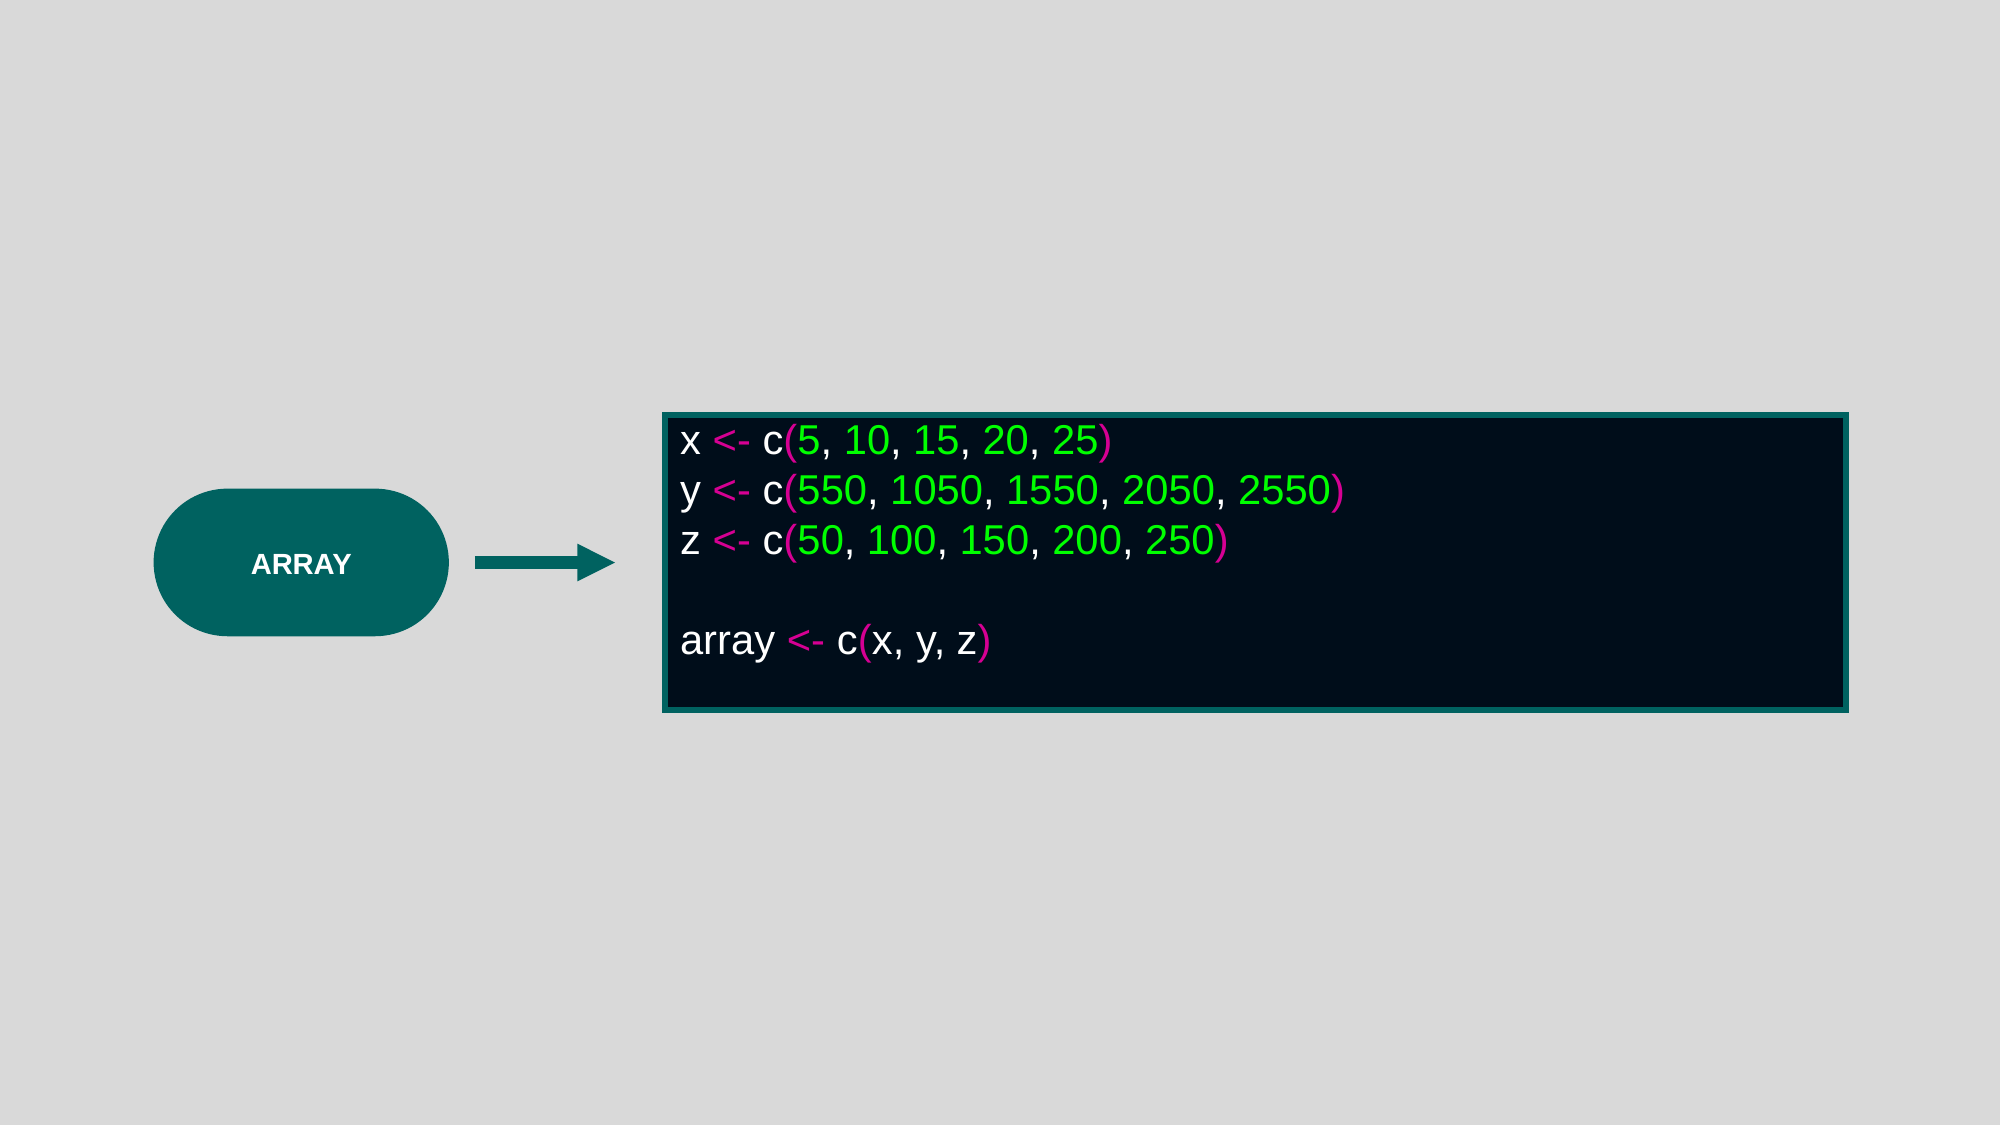

x <- c(5, 10, 15, 20, 25)
y <- c(550, 1050, 1550, 2050, 2550)
z <- c(50, 100, 150, 200, 250)

array <- c(x, y, z)

ARRAY